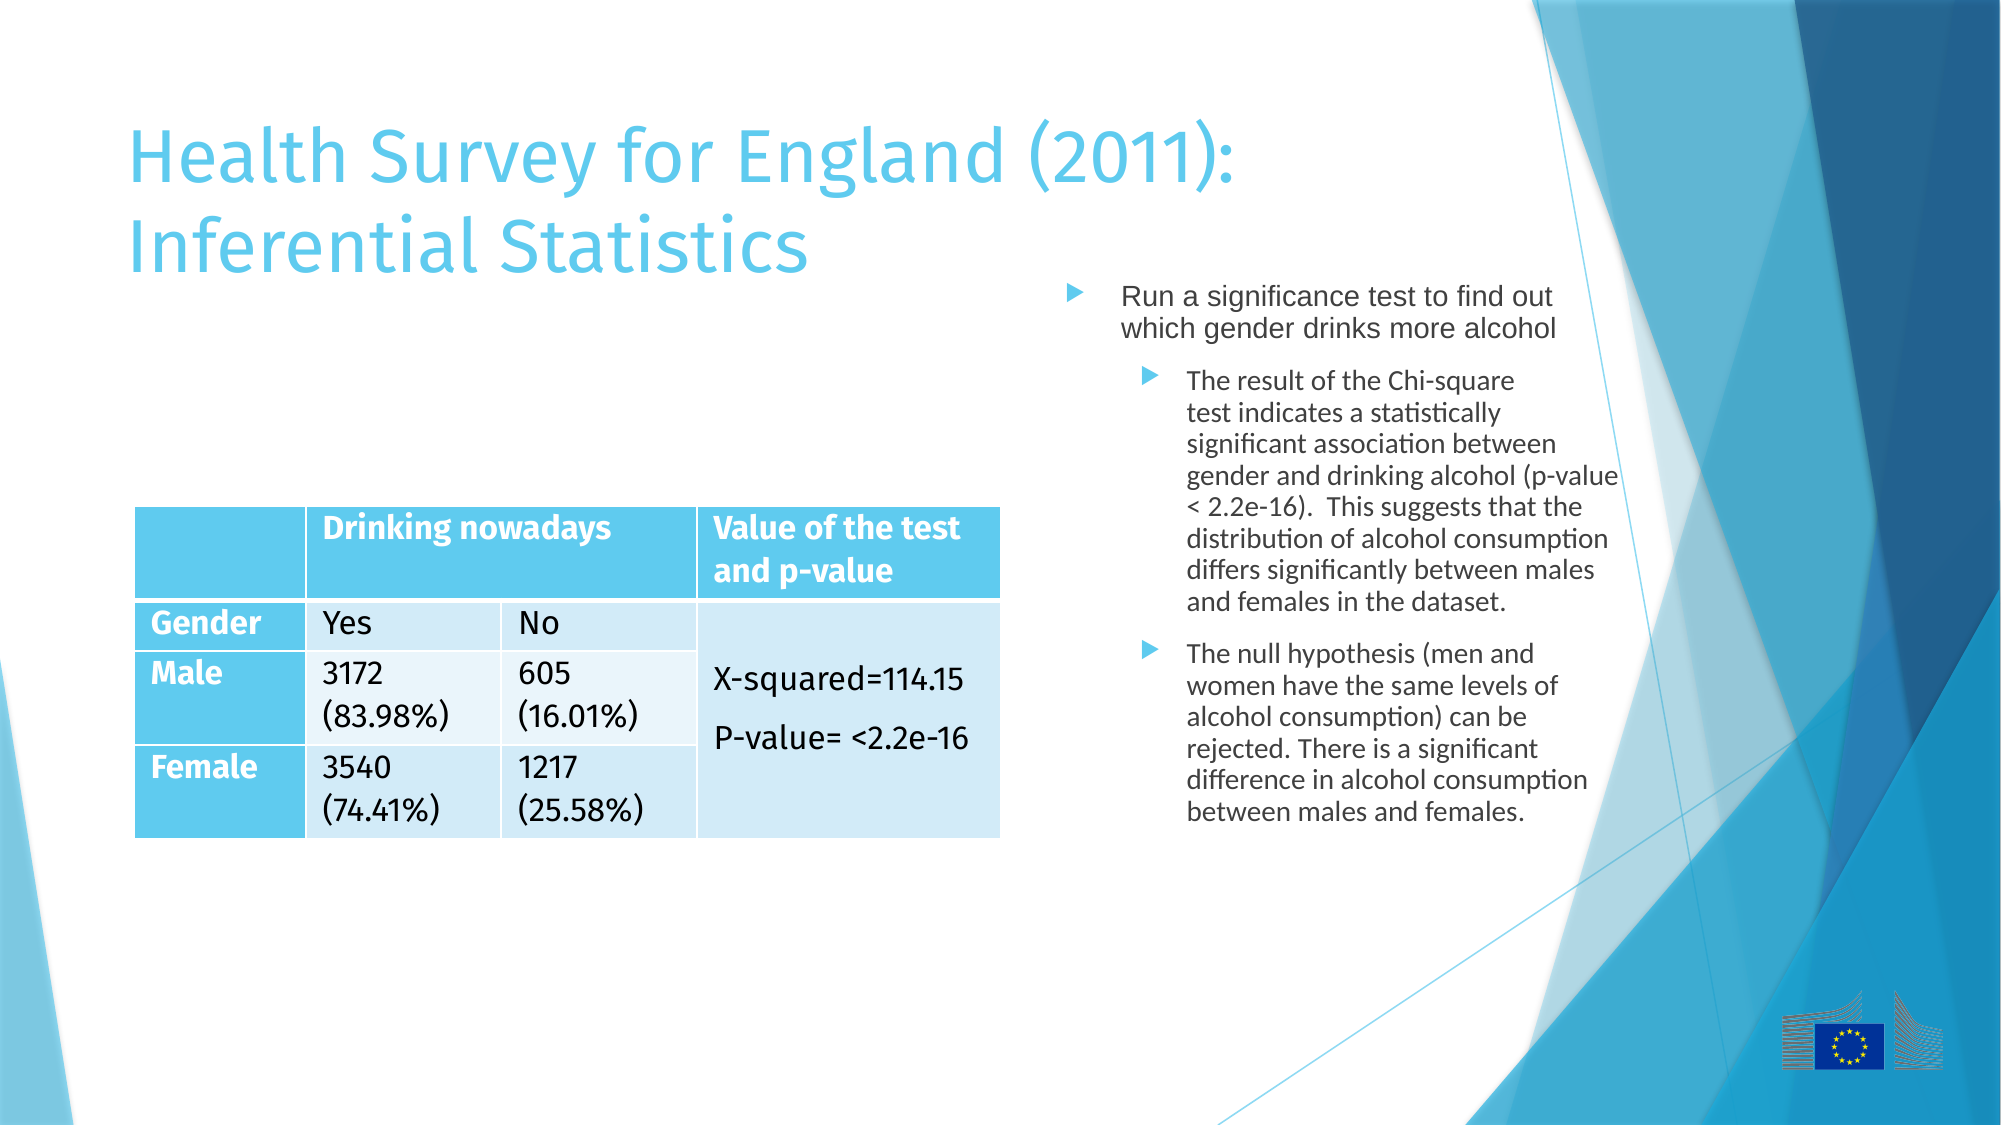

# Health Survey for England (2011): Inferential Statistics
Run a significance test to find out which gender drinks more alcohol
The result of the Chi-square test indicates a statistically significant association between gender and drinking alcohol (p-value < 2.2e-16).  This suggests that the distribution of alcohol consumption differs significantly between males and females in the dataset.
The null hypothesis (men and women have the same levels of alcohol consumption) can be rejected. There is a significant difference in alcohol consumption between males and females.
|  | Drinking nowadays |  | Value of the test and p-value |
| --- | --- | --- | --- |
| Gender | Yes | No | X-squared=114.15 P-value= <2.2e-16 |
| Male | 3172 (83.98%) | 605 (16.01%) |  |
| Female | 3540 (74.41%) | 1217 (25.58%) |  |